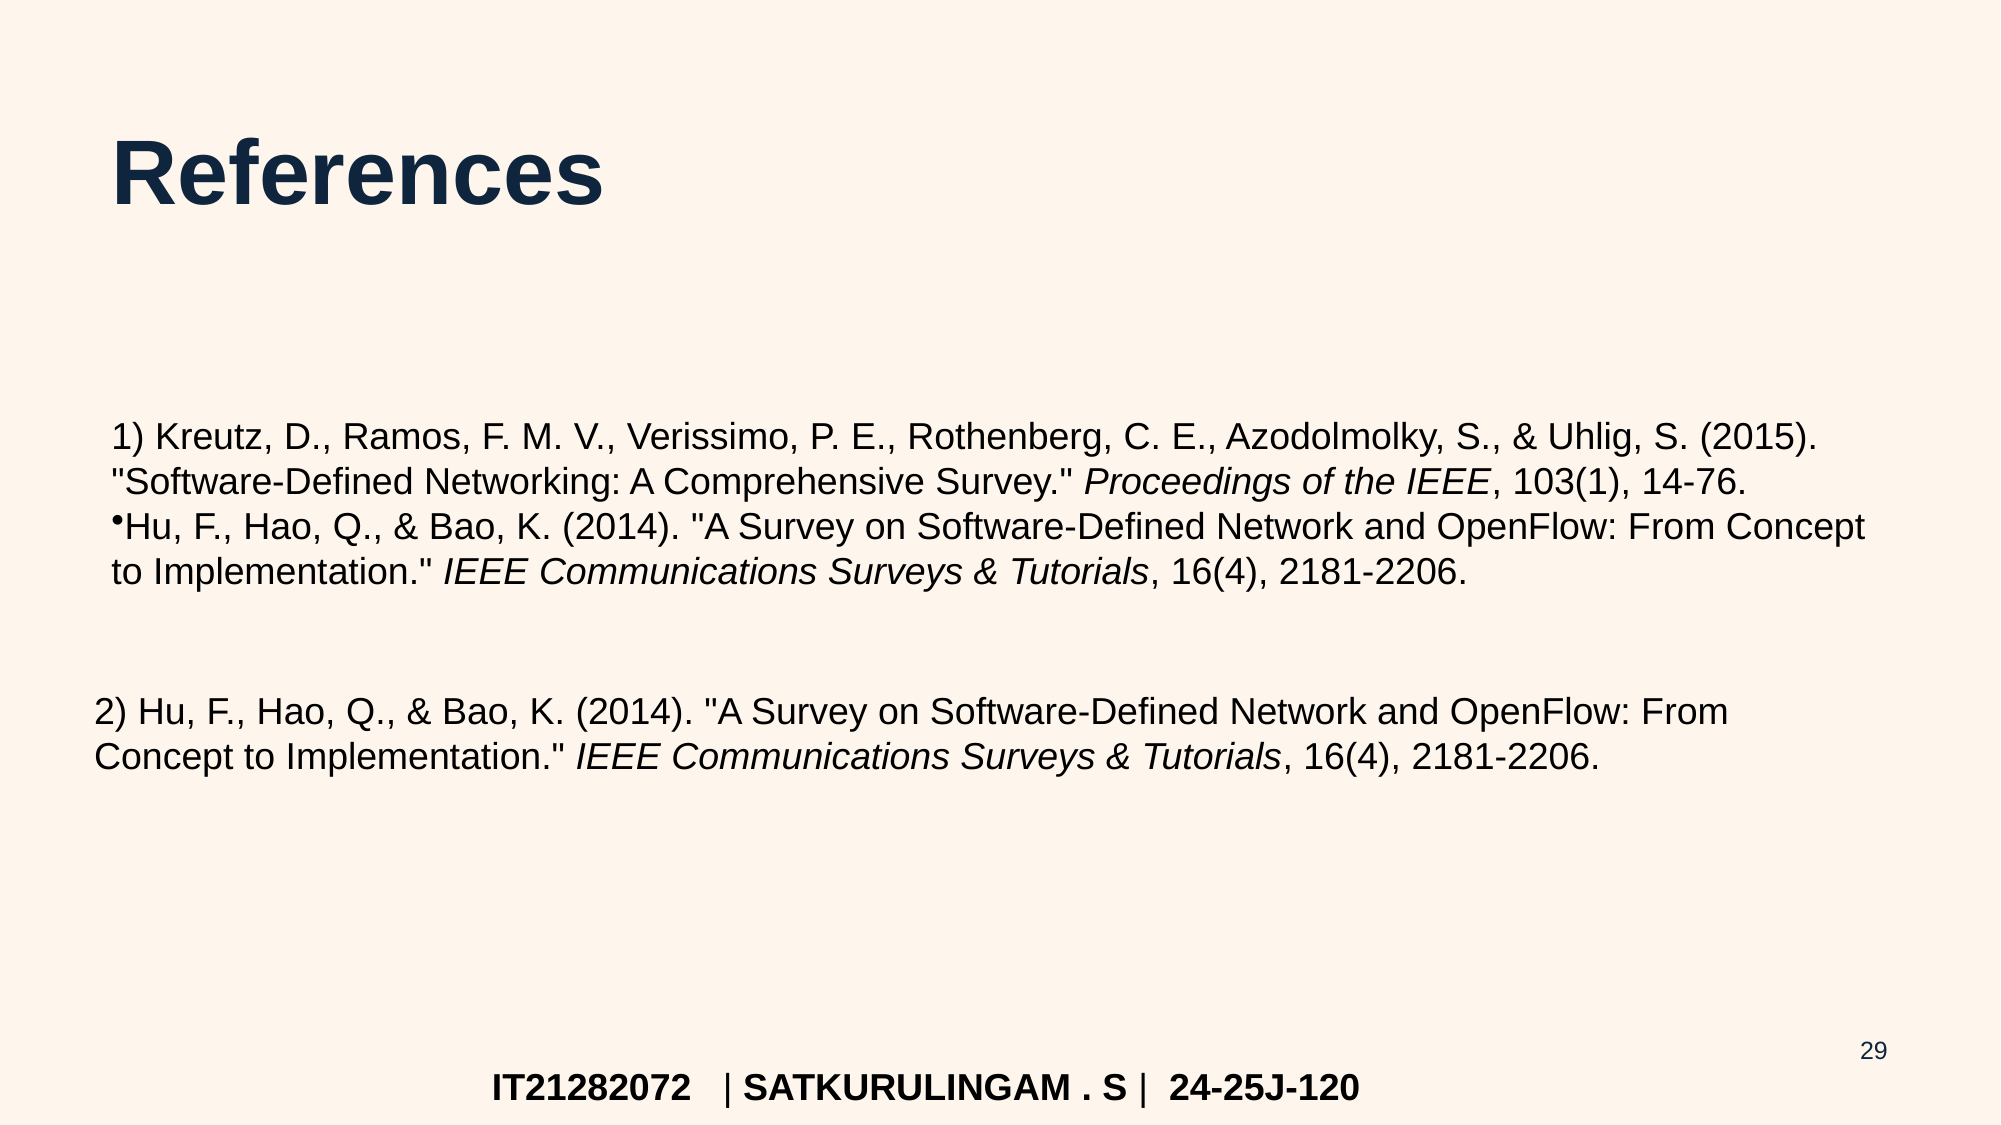

# References
1) Kreutz, D., Ramos, F. M. V., Verissimo, P. E., Rothenberg, C. E., Azodolmolky, S., & Uhlig, S. (2015). "Software-Defined Networking: A Comprehensive Survey." Proceedings of the IEEE, 103(1), 14-76.
Hu, F., Hao, Q., & Bao, K. (2014). "A Survey on Software-Defined Network and OpenFlow: From Concept to Implementation." IEEE Communications Surveys & Tutorials, 16(4), 2181-2206.
2) Hu, F., Hao, Q., & Bao, K. (2014). "A Survey on Software-Defined Network and OpenFlow: From Concept to Implementation." IEEE Communications Surveys & Tutorials, 16(4), 2181-2206.
29
IT21282072   | SATKURULINGAM . S |  24-25J-120